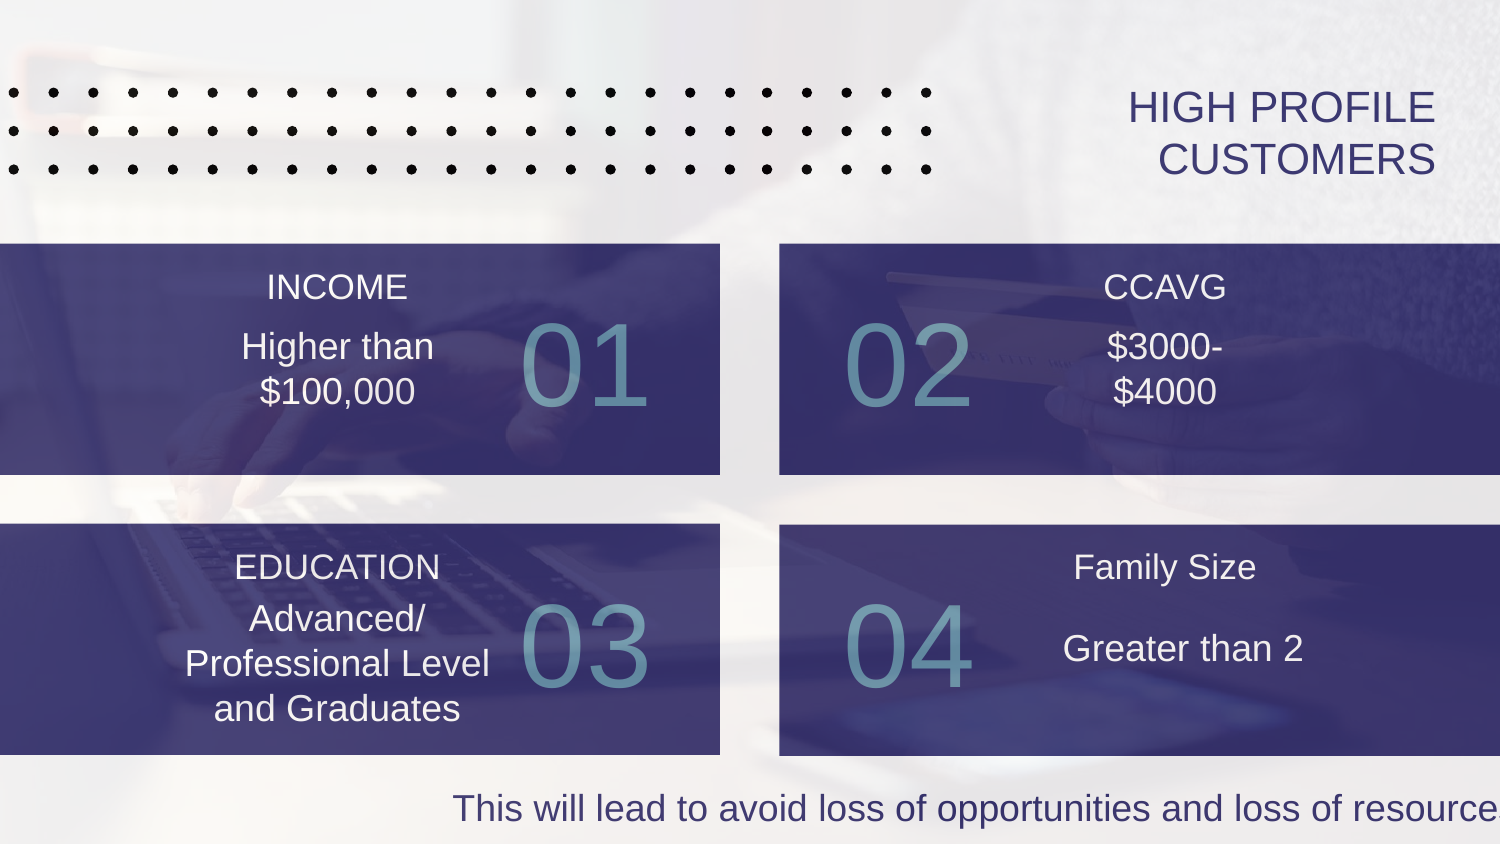

HIGH PROFILE CUSTOMERS

# INCOME
CCAVG
01
02
Higher than $100,000

$3000-$4000

Family Size
EDUCATION
03
04
Greater than 2

Advanced/Professional Level and Graduates

This will lead to avoid loss of opportunities and loss of resources!